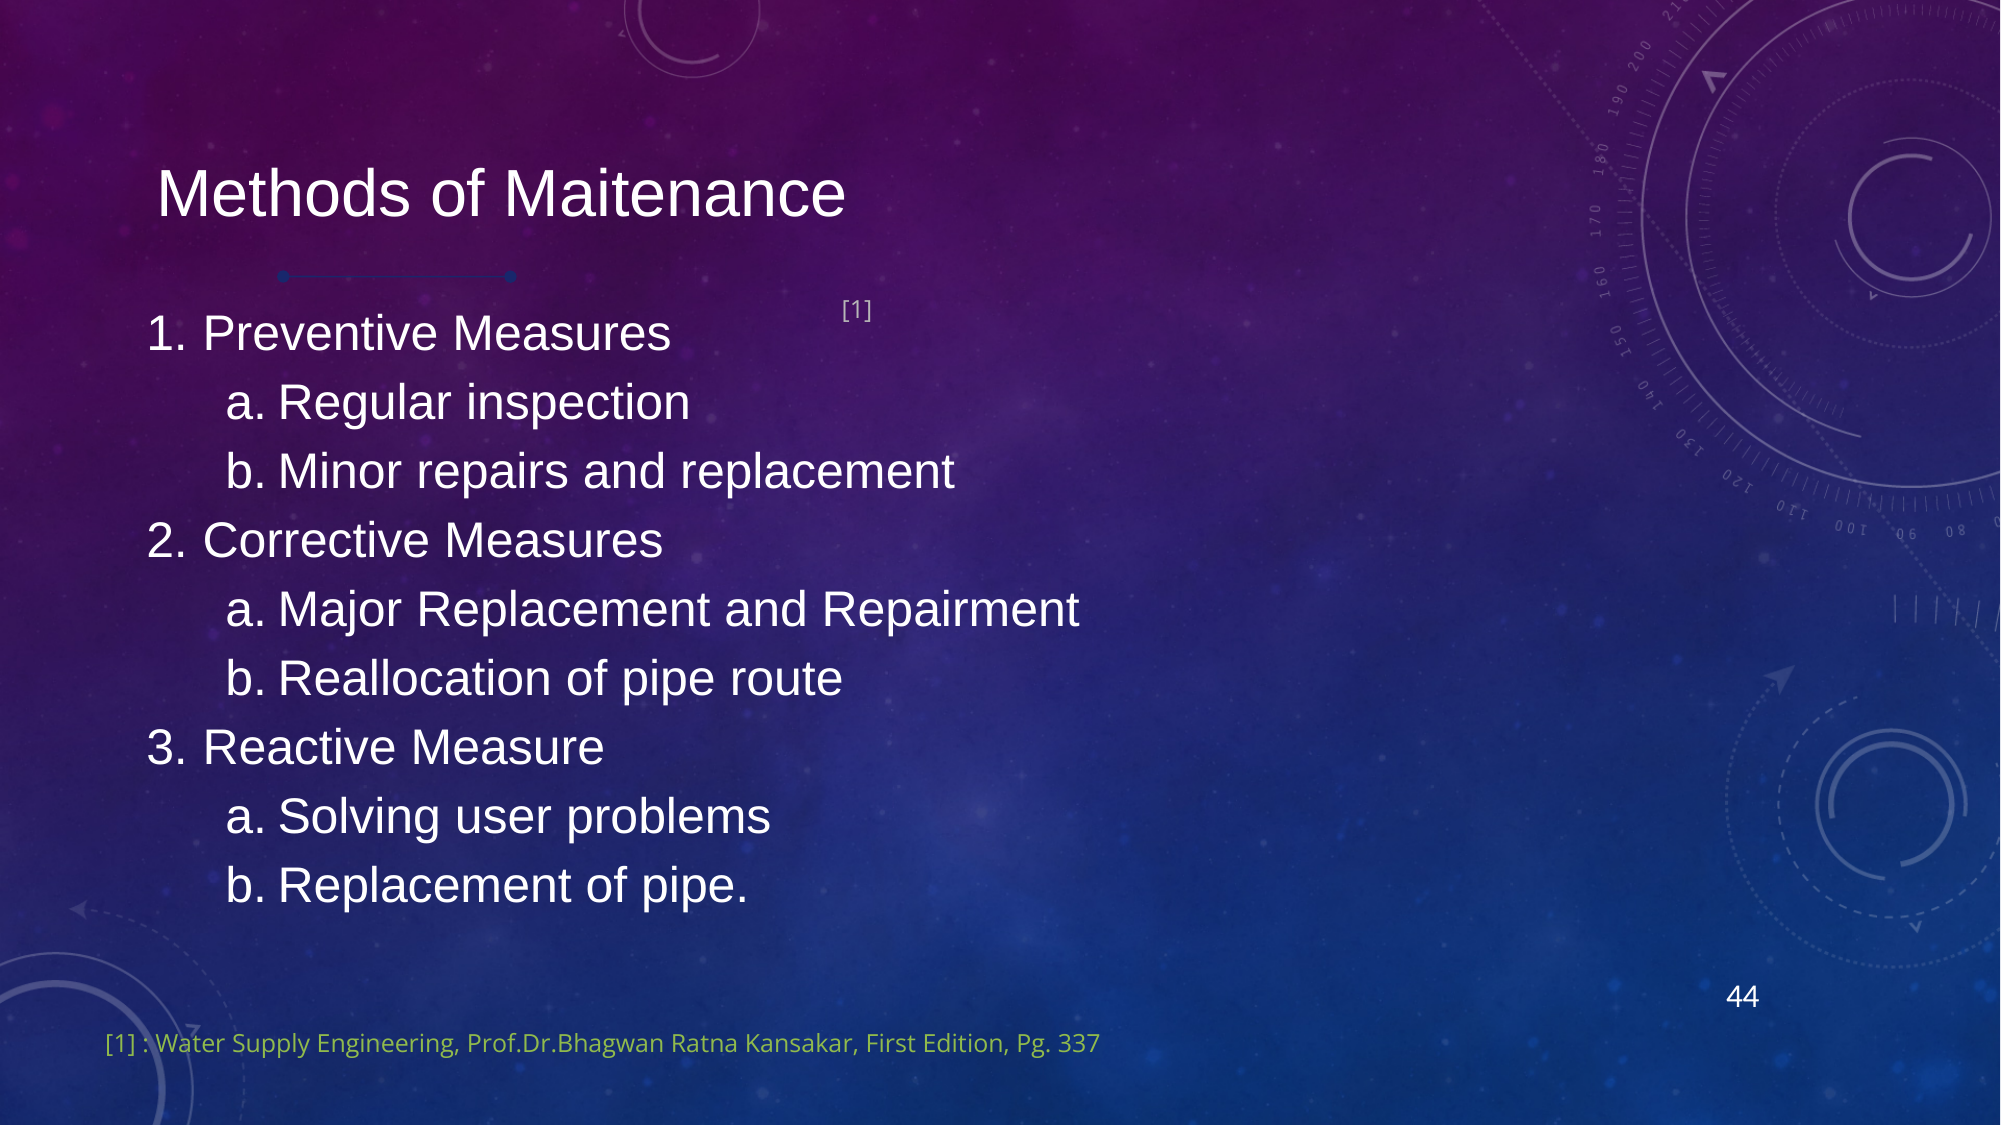

#
Methods of Maitenance
Preventive Measures
Regular inspection
Minor repairs and replacement
Corrective Measures
Major Replacement and Repairment
Reallocation of pipe route
Reactive Measure
Solving user problems
Replacement of pipe.
[1]

44
[1] : Water Supply Engineering, Prof.Dr.Bhagwan Ratna Kansakar, First Edition, Pg. 337